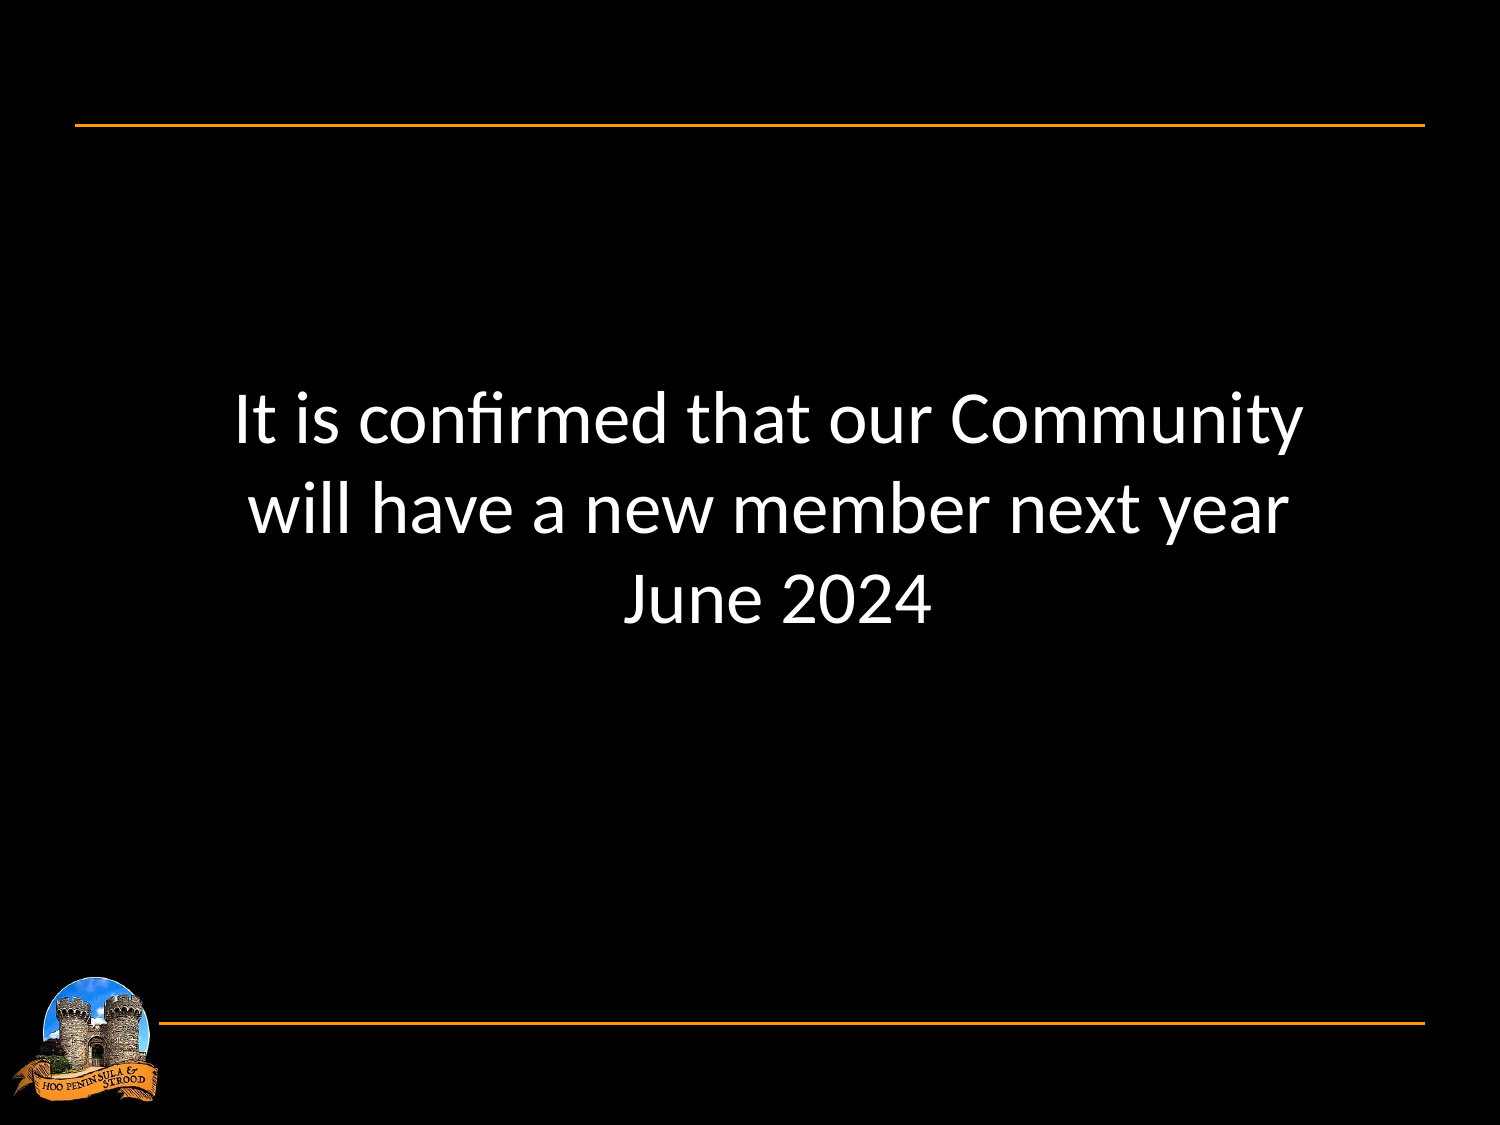

It is confirmed that our Community
will have a new member next year
June 2024